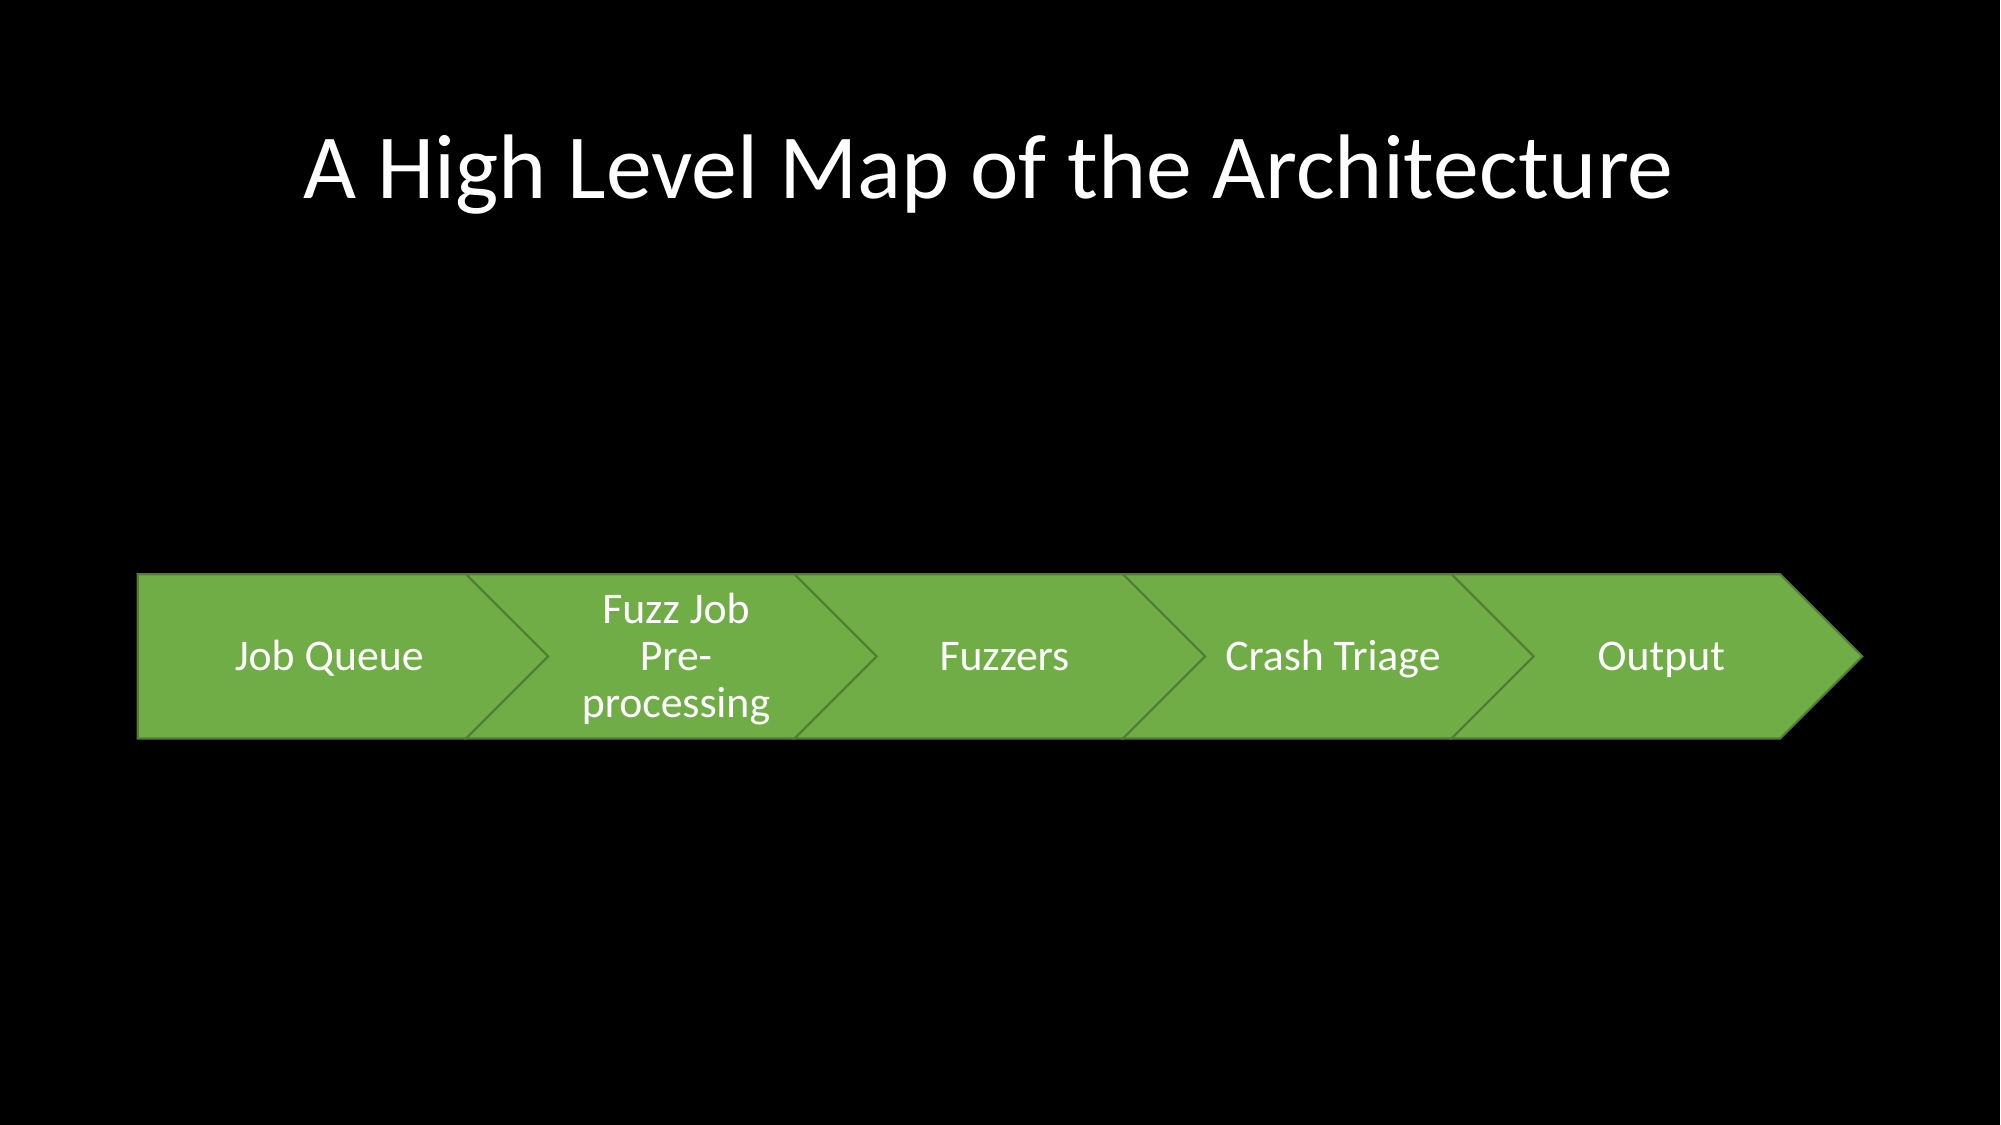

# A High Level Map of the Architecture
Job Queue
Fuzz Job Pre-processing
Fuzzers
Crash Triage
Output